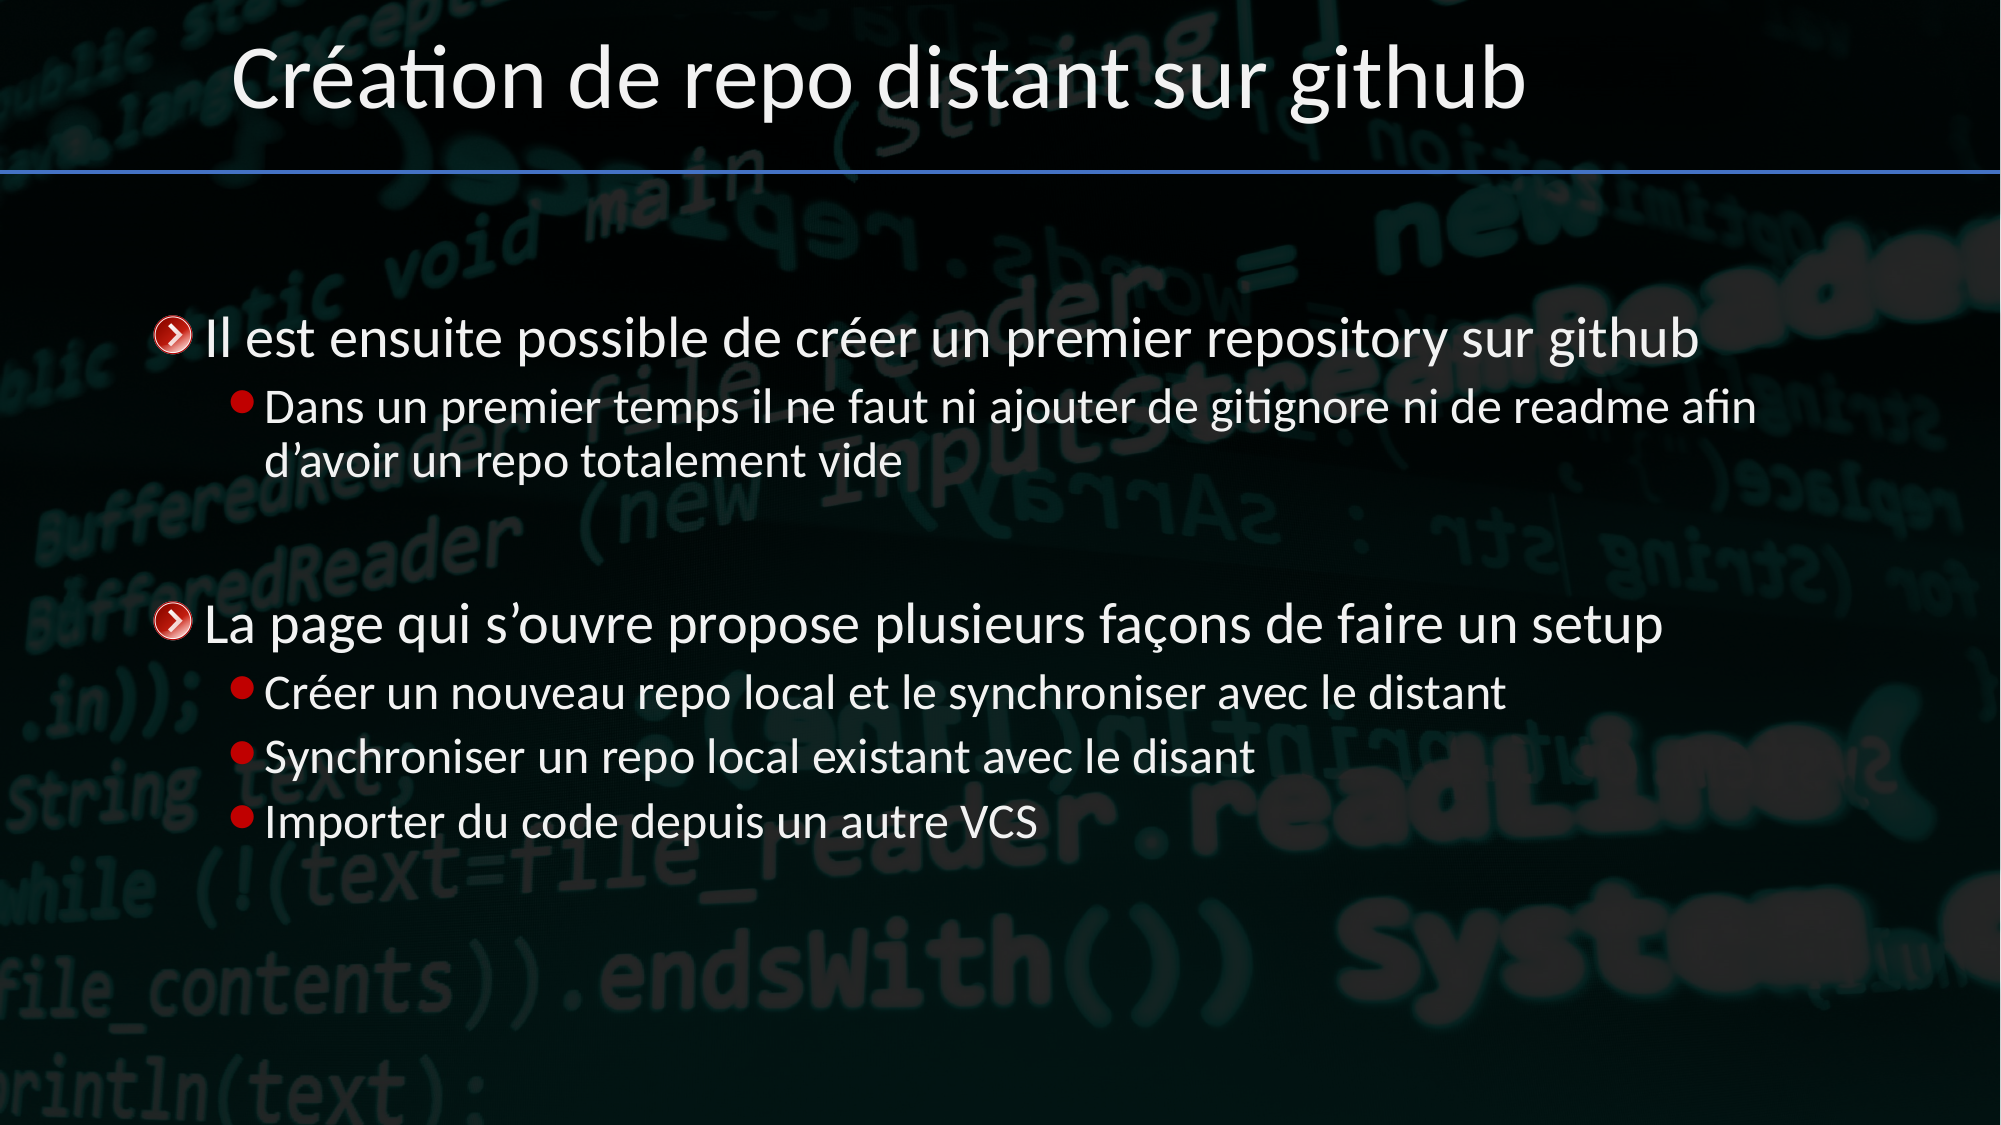

# Création de repo distant sur github
Il est ensuite possible de créer un premier repository sur github
Dans un premier temps il ne faut ni ajouter de gitignore ni de readme afin d’avoir un repo totalement vide

La page qui s’ouvre propose plusieurs façons de faire un setup
Créer un nouveau repo local et le synchroniser avec le distant
Synchroniser un repo local existant avec le disant
Importer du code depuis un autre VCS